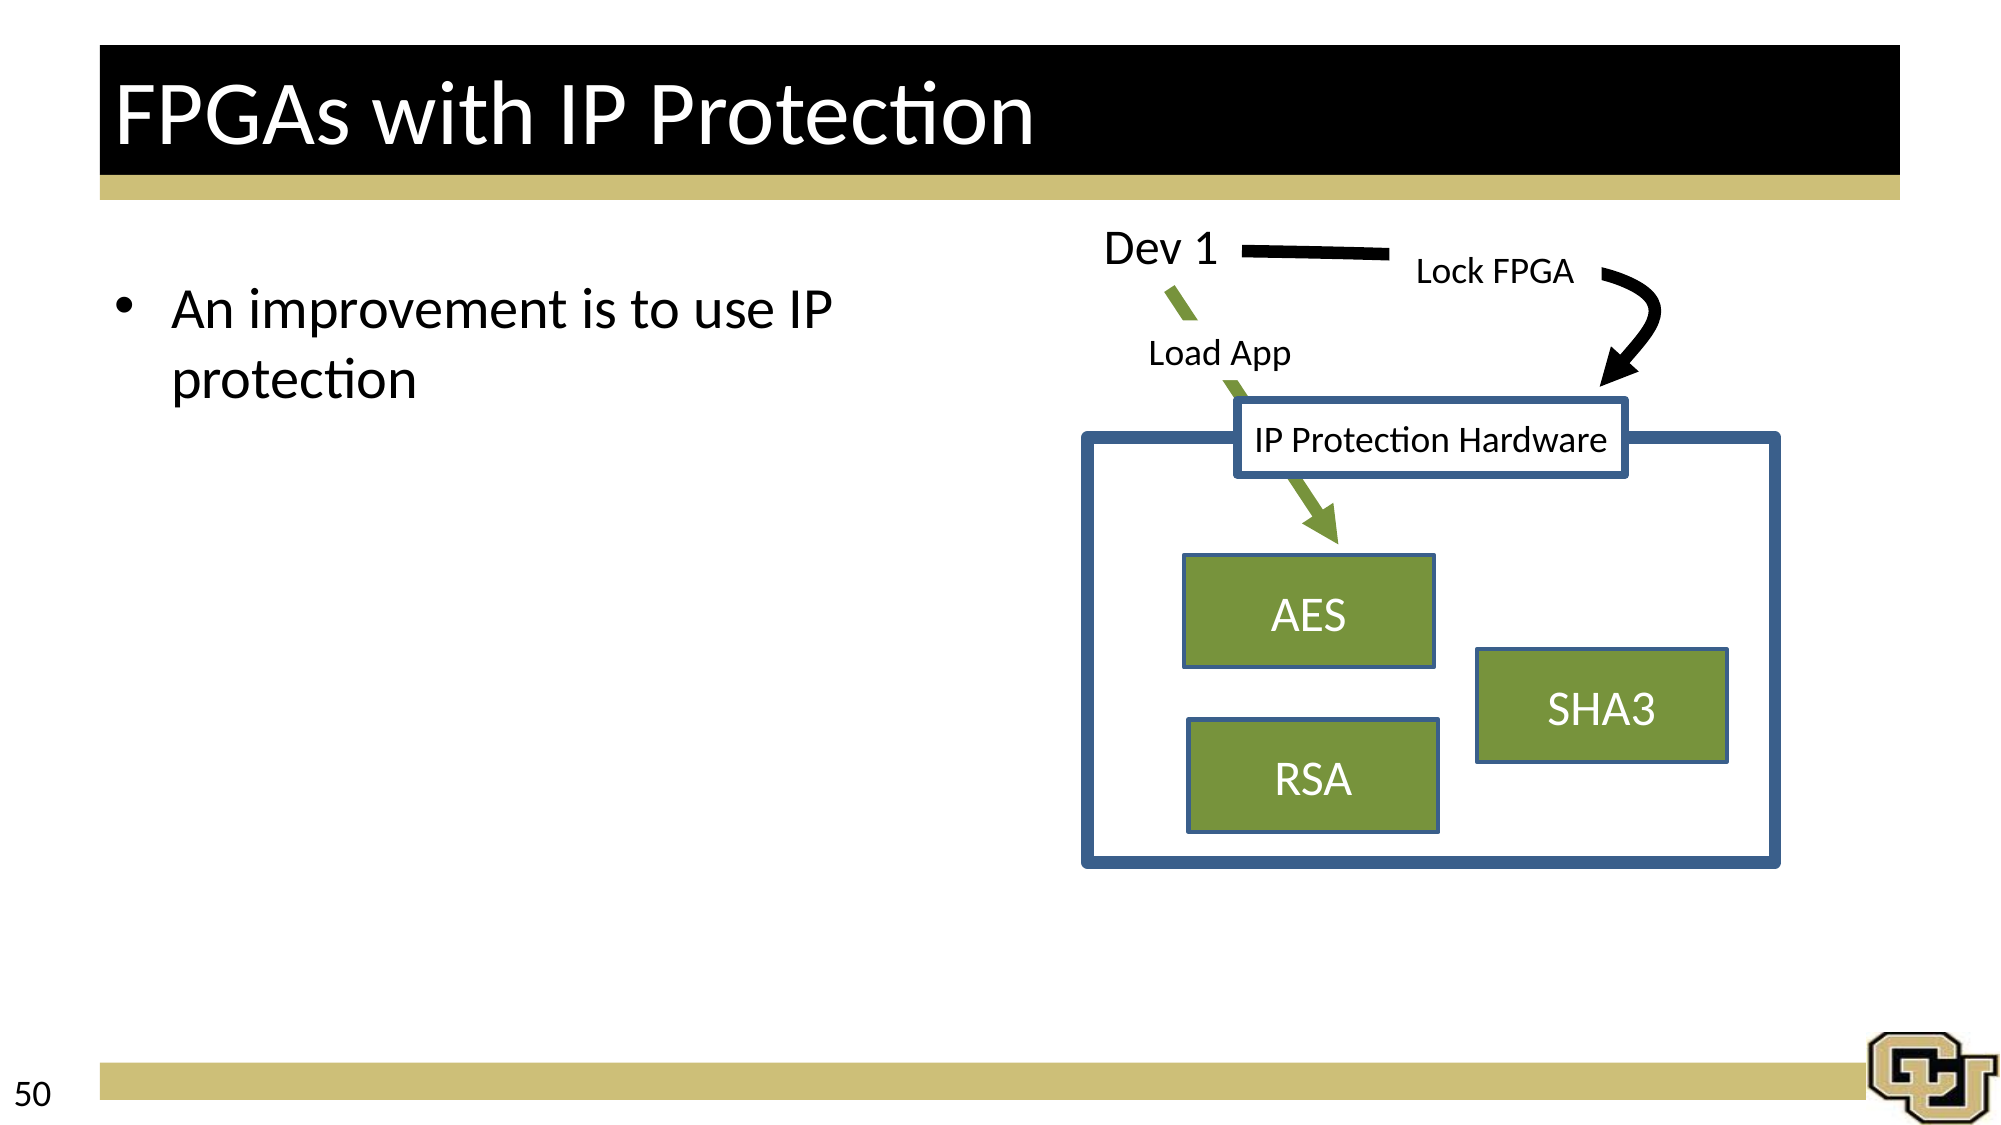

# FPGAs with IP Protection
Dev 1
Lock FPGA

An improvement is to use IP protection
Load App
IP Protection Hardware

AES
SHA3
RSA
50